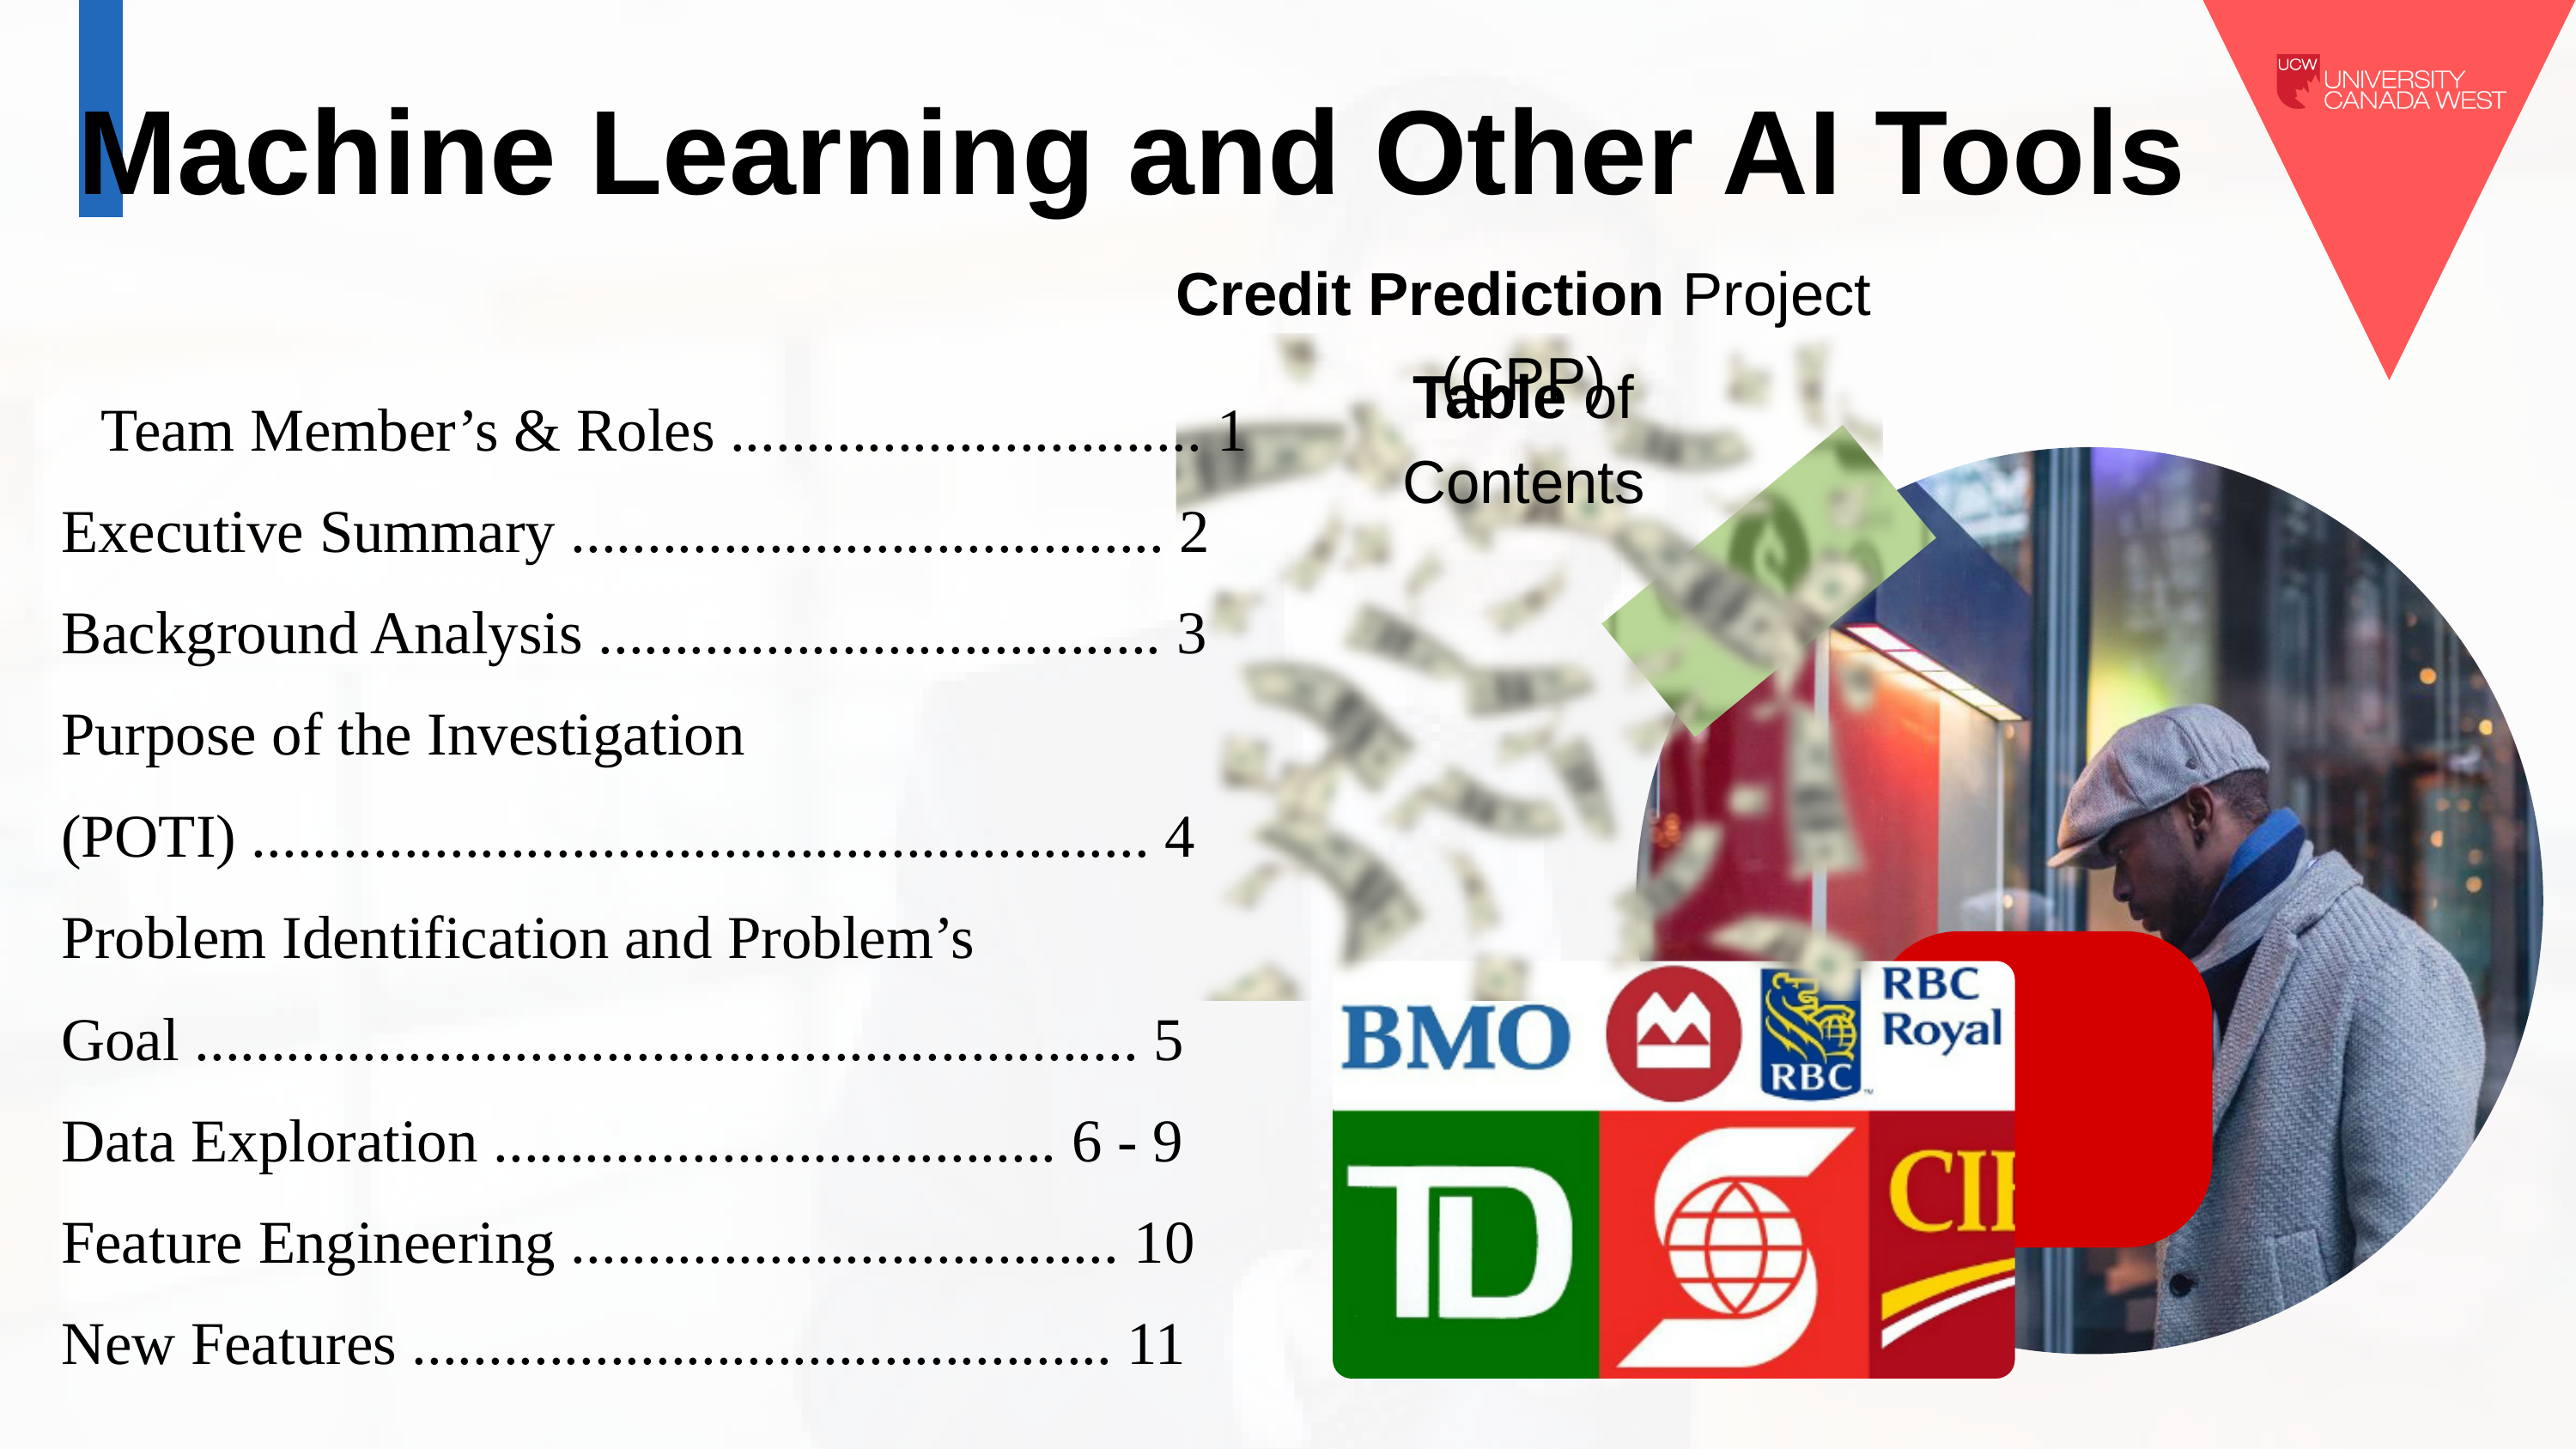

Machine Learning and Other AI Tools

Credit Prediction Project (CPP)

Table of Contents
Team Member’s & Roles ............................... 1
Executive Summary ....................................... 2
Background Analysis ..................................... 3
Purpose of the Investigation
(POTI) ........................................................... 4
Problem Identification and Problem’s
Goal .............................................................. 5
Data Exploration ..................................... 6 - 9
Feature Engineering .................................... 10
New Features .............................................. 11